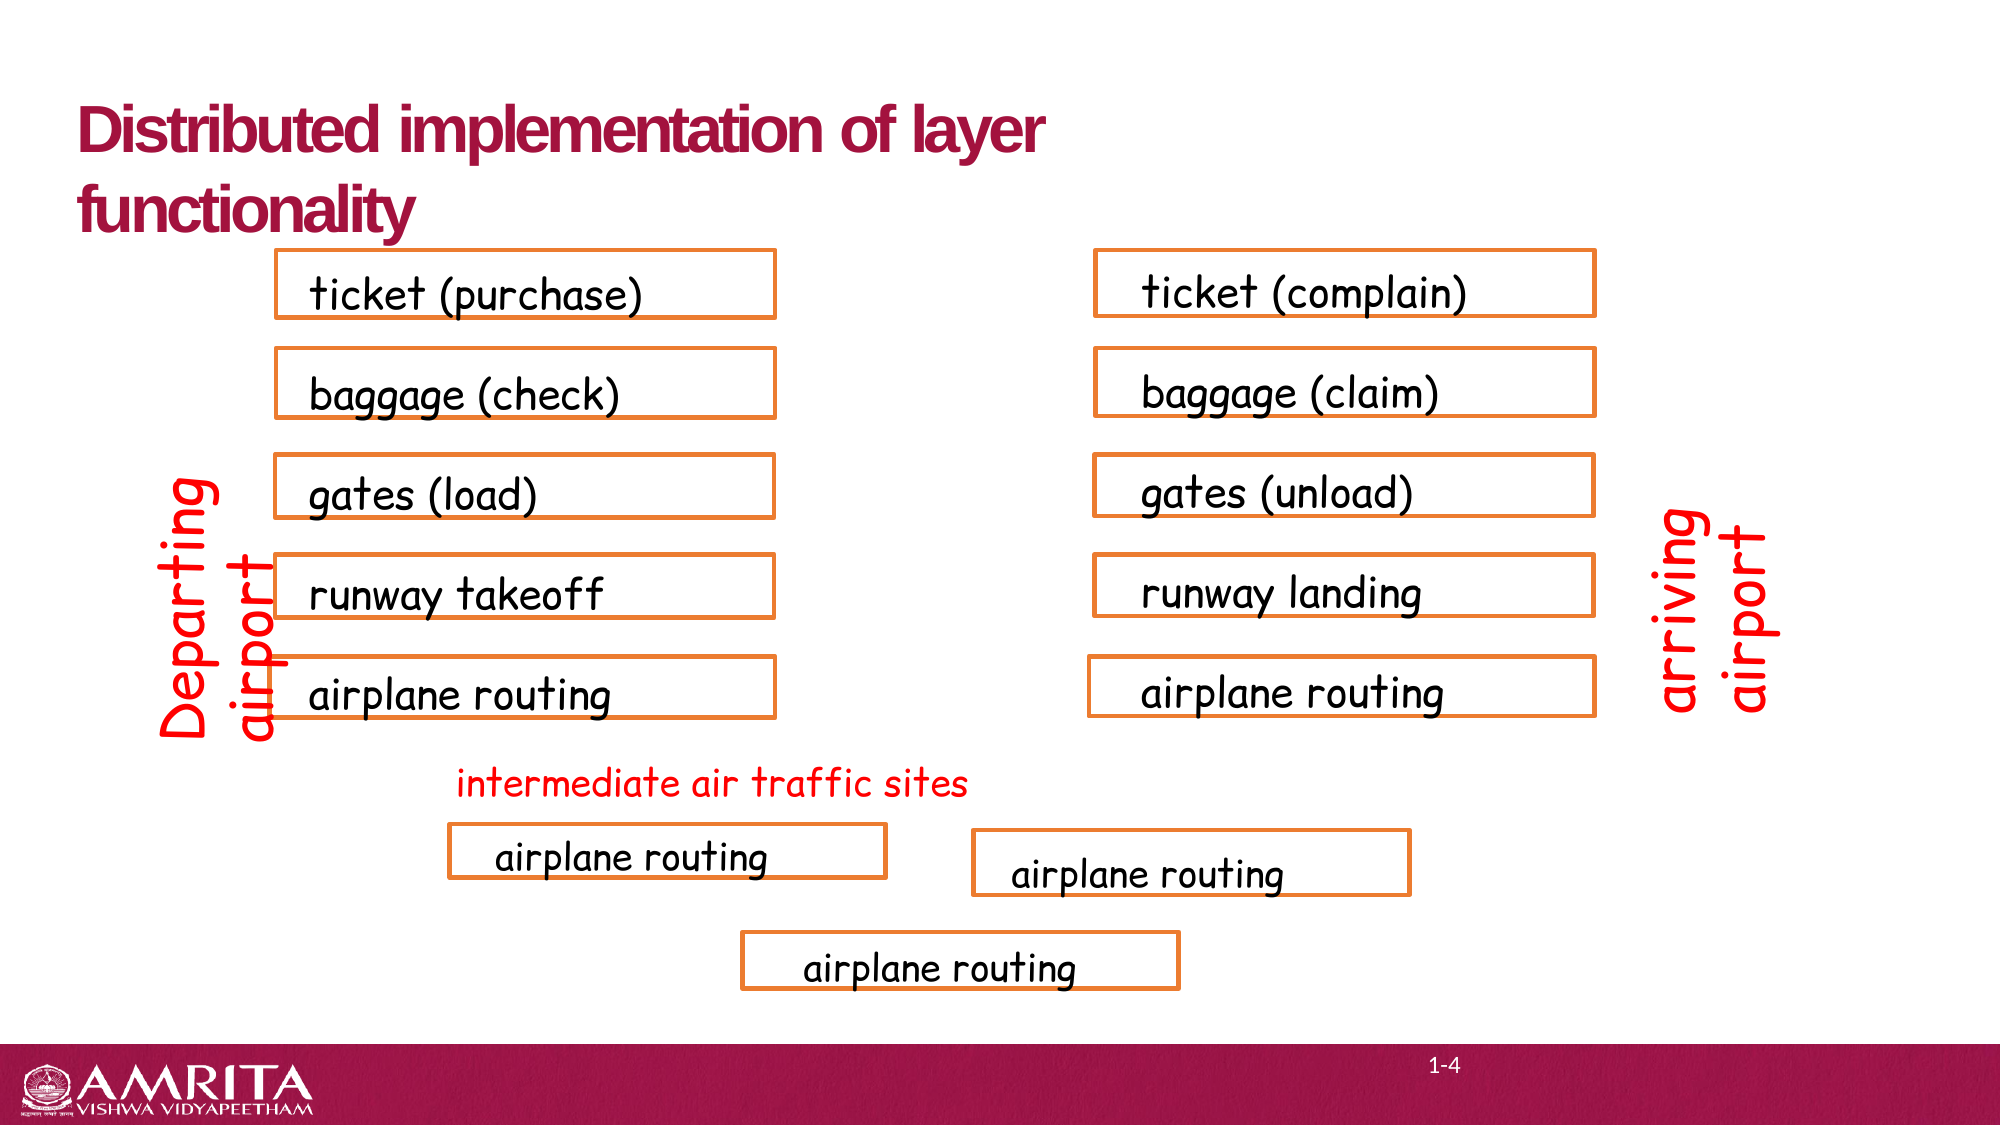

# Distributed implementation of layer functionality
ticket (purchase)
ticket (complain)
Departing airport
arriving airport
baggage (check)
baggage (claim)
gates (load)
gates (unload)
runway takeoff
runway landing
airplane routing
airplane routing
intermediate air traffic sites
airplane routing
airplane routing
airplane routing
1-4